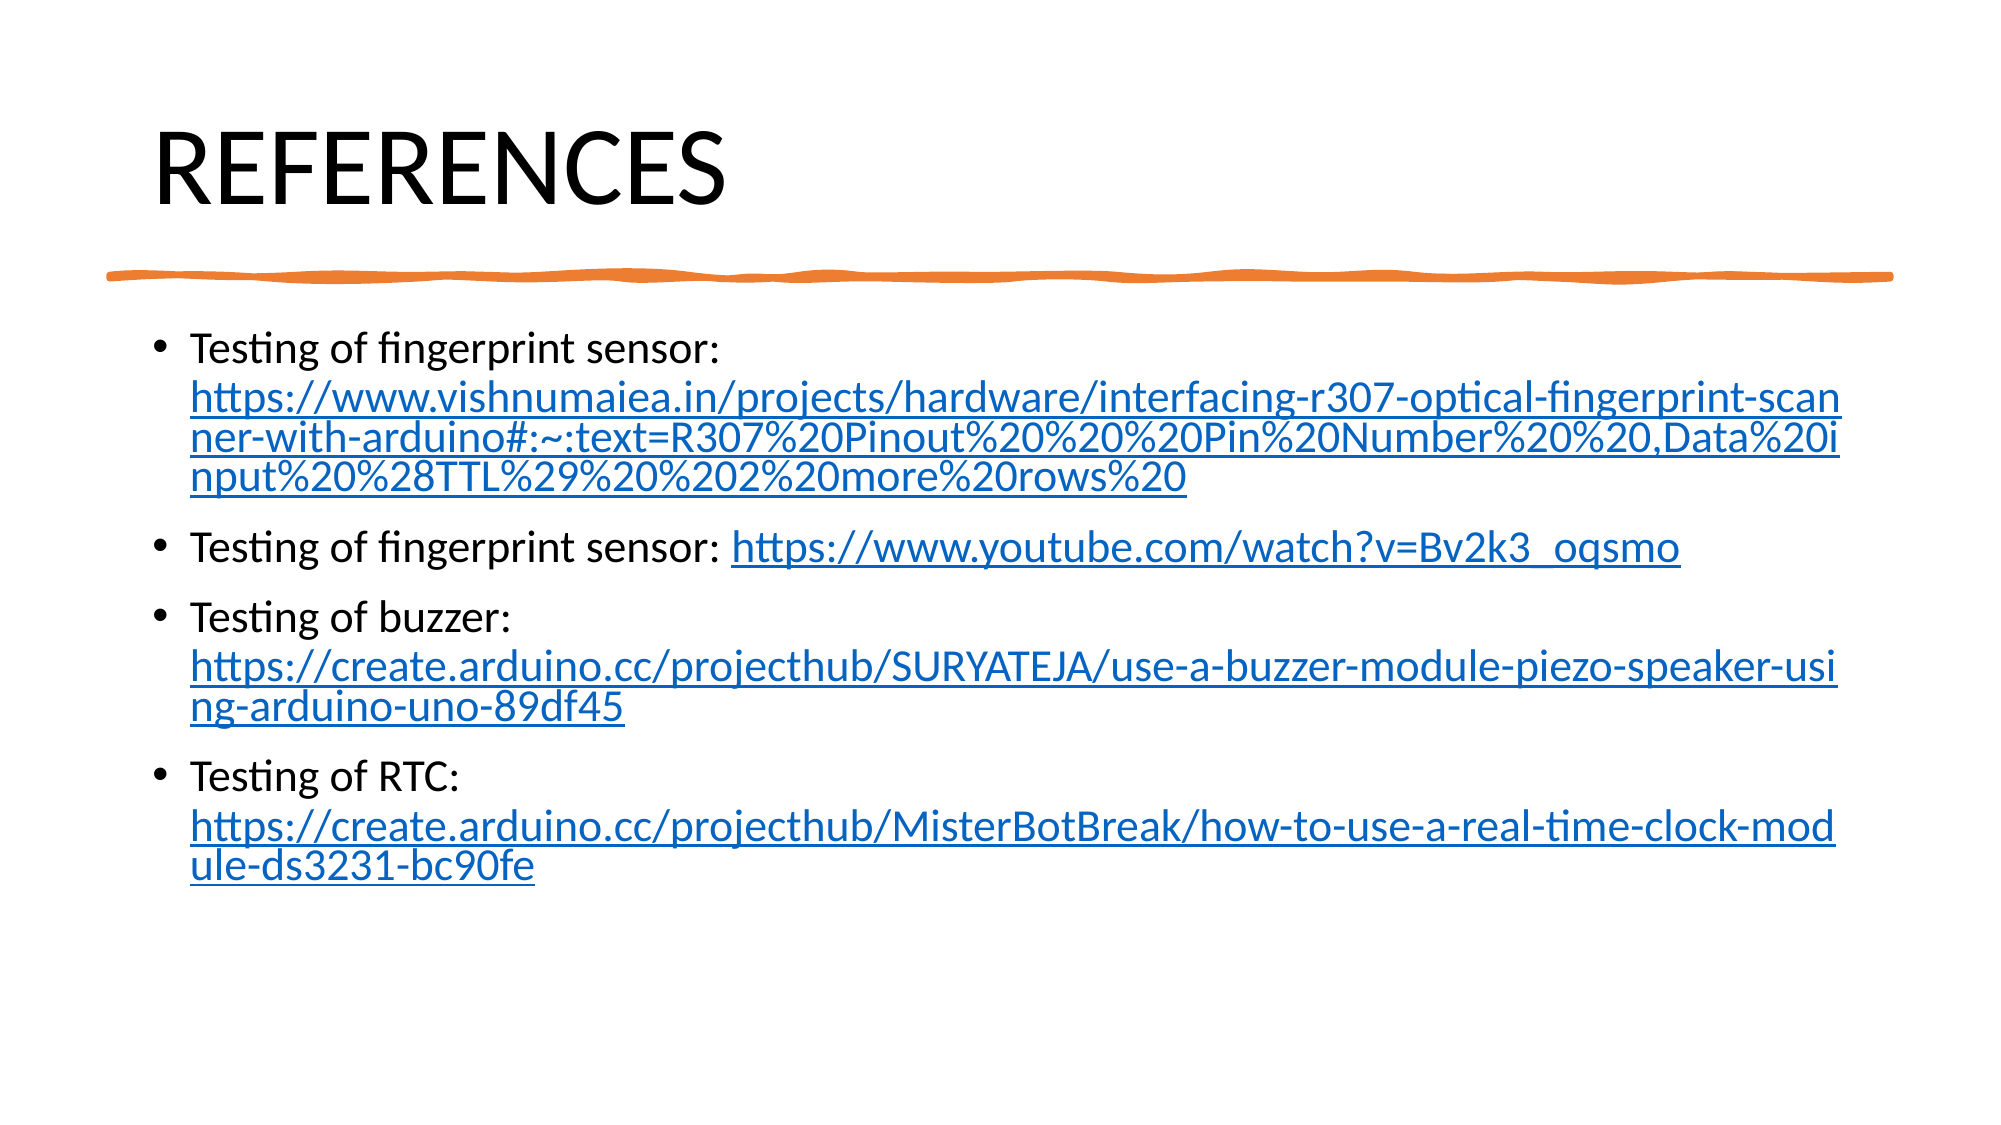

# REFERENCES

Testing of fingerprint sensor: https://www.vishnumaiea.in/projects/hardware/interfacing-r307-optical-fingerprint-scanner-with-arduino#:~:text=R307%20Pinout%20%20%20Pin%20Number%20%20,Data%20input%20%28TTL%29%20%202%20more%20rows%20
Testing of fingerprint sensor: https://www.youtube.com/watch?v=Bv2k3_oqsmo
Testing of buzzer: https://create.arduino.cc/projecthub/SURYATEJA/use-a-buzzer-module-piezo-speaker-using-arduino-uno-89df45
Testing of RTC: https://create.arduino.cc/projecthub/MisterBotBreak/how-to-use-a-real-time-clock-module-ds3231-bc90fe